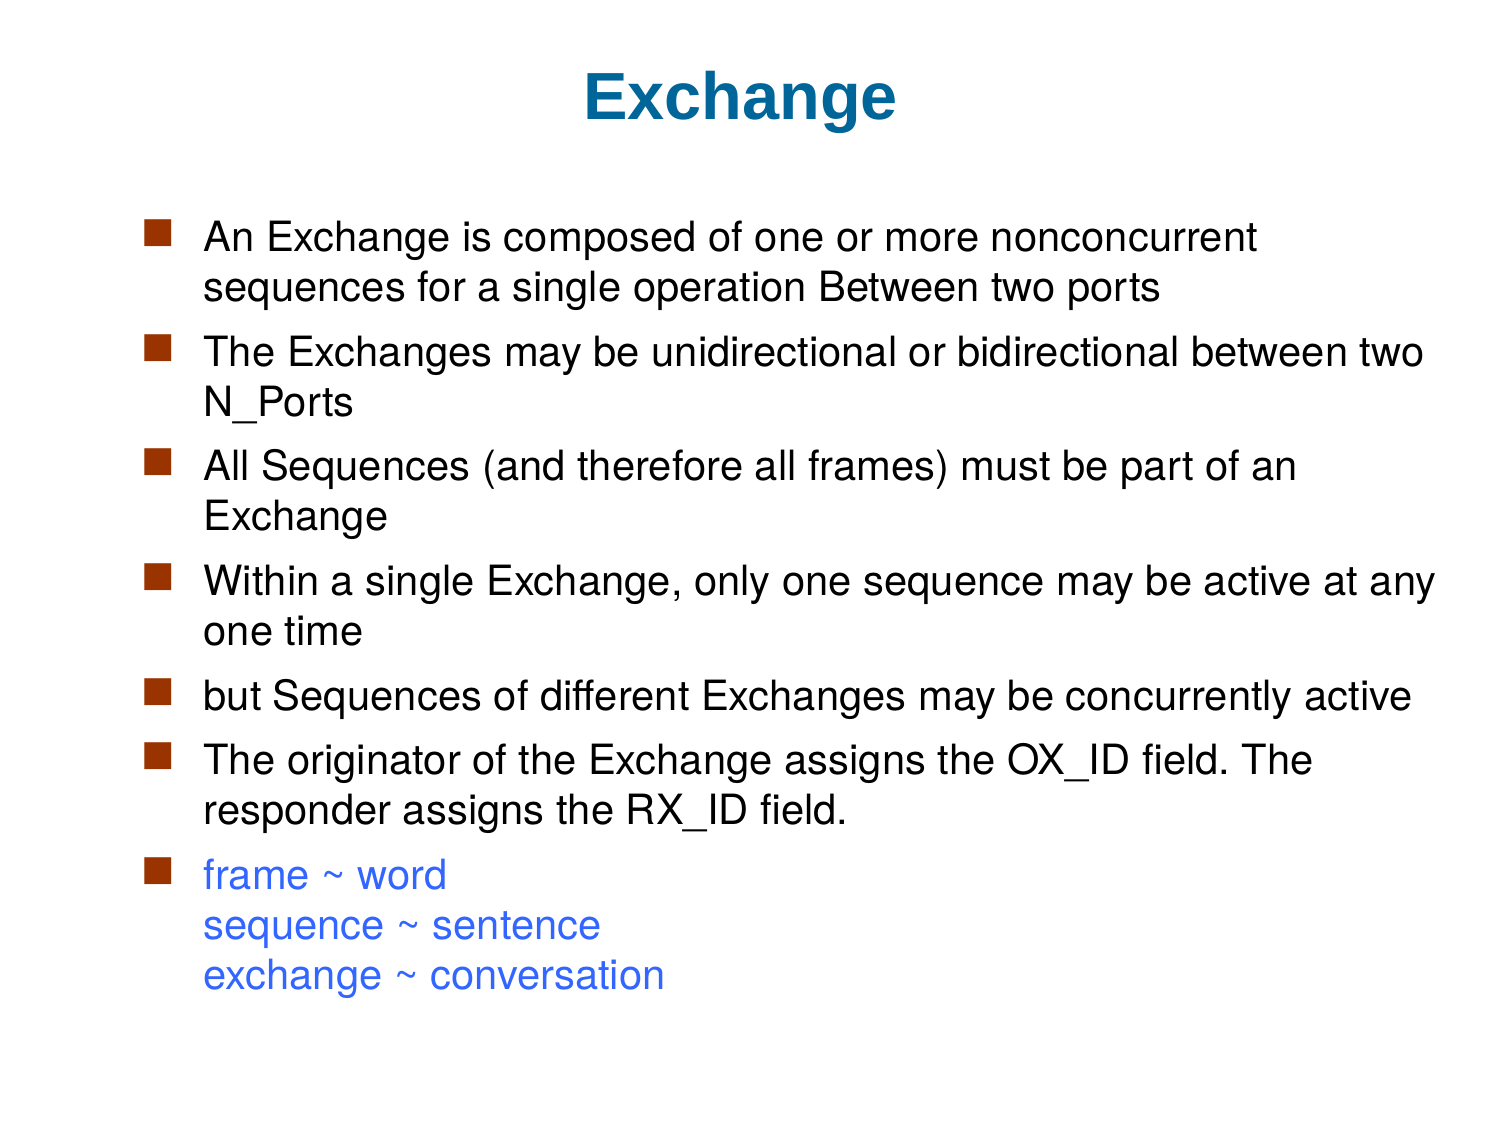

# Exchange
An Exchange is composed of one or more nonconcurrent sequences for a single operation Between two ports
The Exchanges may be unidirectional or bidirectional between two N_Ports
All Sequences (and therefore all frames) must be part of an Exchange
Within a single Exchange, only one sequence may be active at any one time
but Sequences of different Exchanges may be concurrently active
The originator of the Exchange assigns the OX_ID field. The responder assigns the RX_ID field.
frame ~ word
sequence ~ sentence
exchange ~ conversation